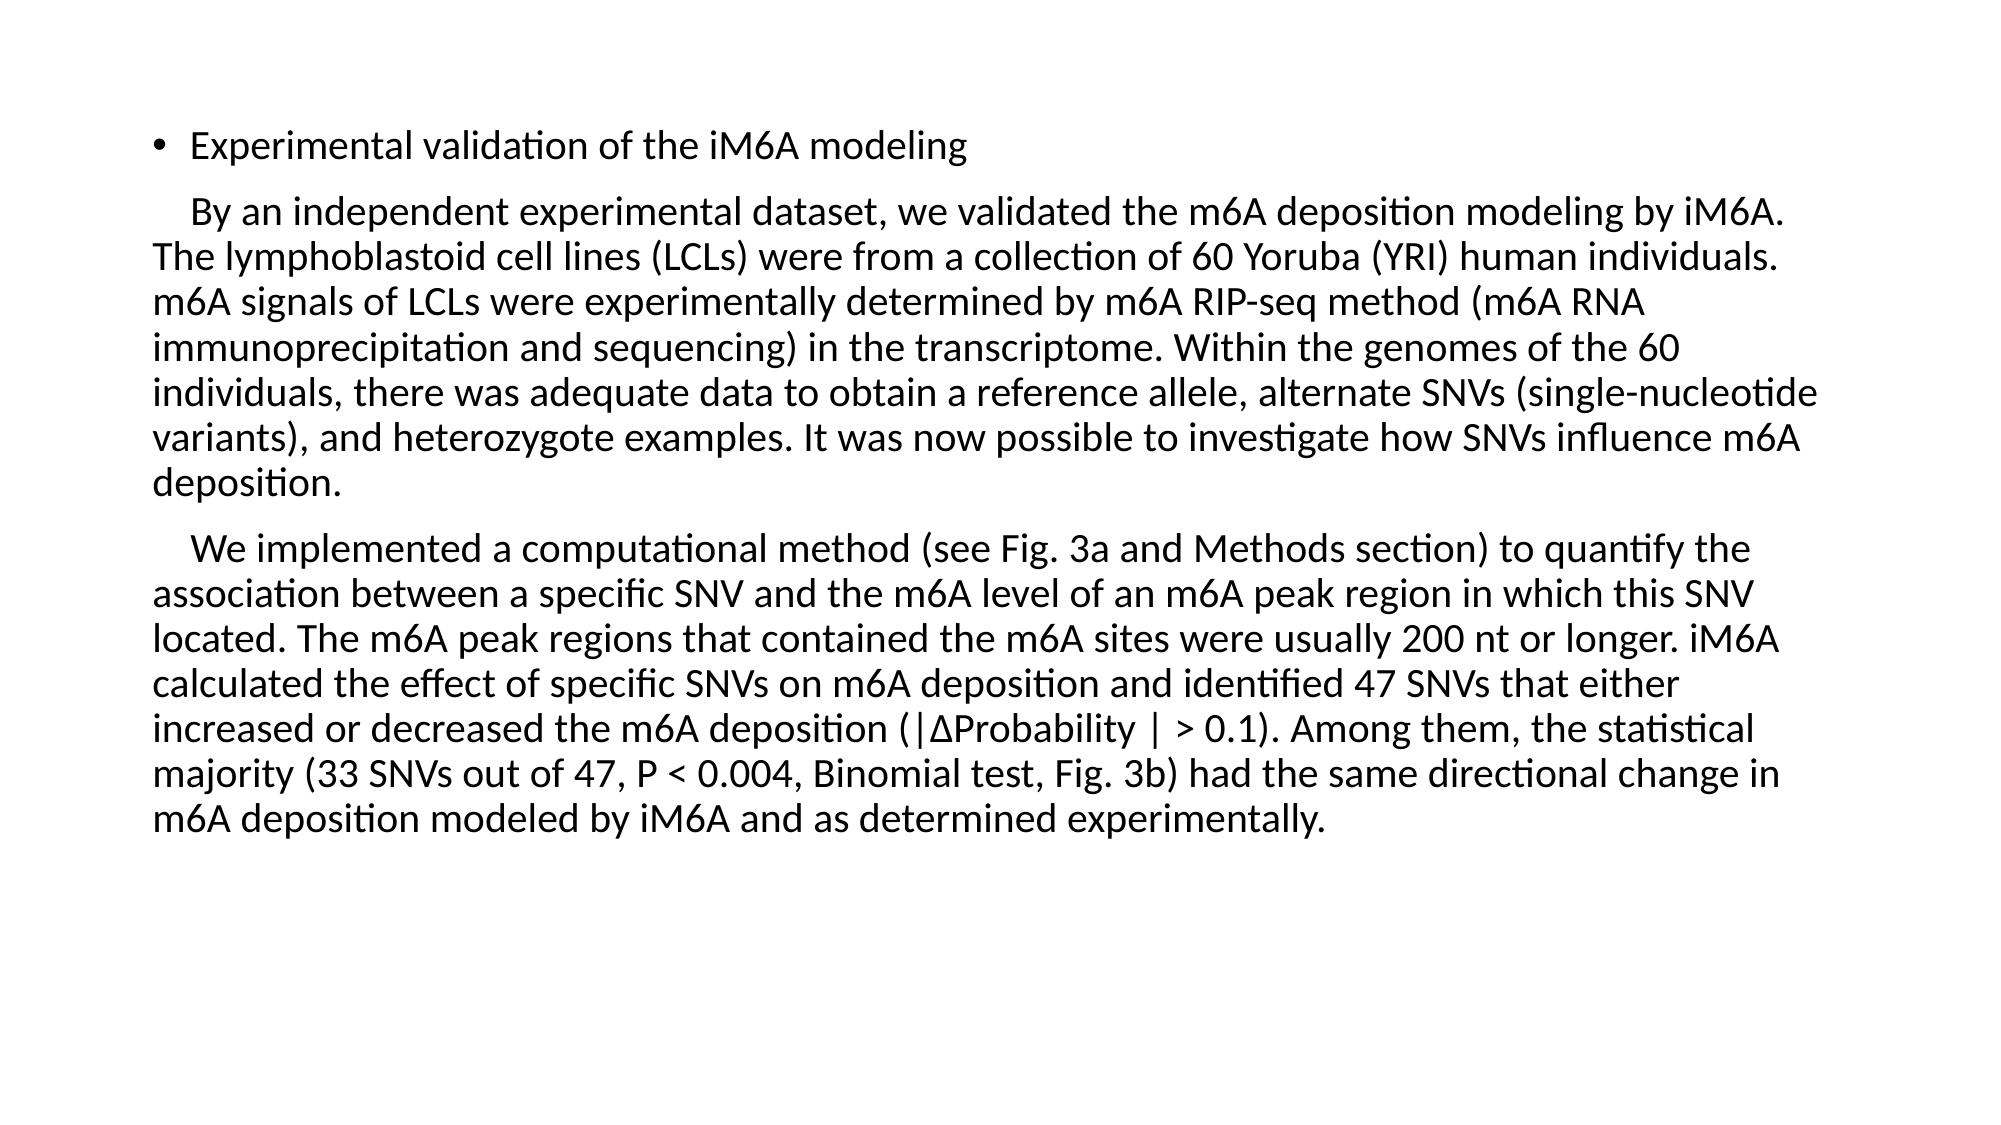

Experimental validation of the iM6A modeling
    By an independent experimental dataset, we validated the m6A deposition modeling by iM6A. The lymphoblastoid cell lines (LCLs) were from a collection of 60 Yoruba (YRI) human individuals. m6A signals of LCLs were experimentally determined by m6A RIP-seq method (m6A RNA immunoprecipitation and sequencing) in the transcriptome. Within the genomes of the 60 individuals, there was adequate data to obtain a reference allele, alternate SNVs (single-nucleotide variants), and heterozygote examples. It was now possible to investigate how SNVs influence m6A deposition.
    We implemented a computational method (see Fig. 3a and Methods section) to quantify the association between a specific SNV and the m6A level of an m6A peak region in which this SNV located. The m6A peak regions that contained the m6A sites were usually 200 nt or longer. iM6A calculated the effect of specific SNVs on m6A deposition and identified 47 SNVs that either increased or decreased the m6A deposition (|ΔProbability | > 0.1). Among them, the statistical majority (33 SNVs out of 47, P < 0.004, Binomial test, Fig. 3b) had the same directional change in m6A deposition modeled by iM6A and as determined experimentally.